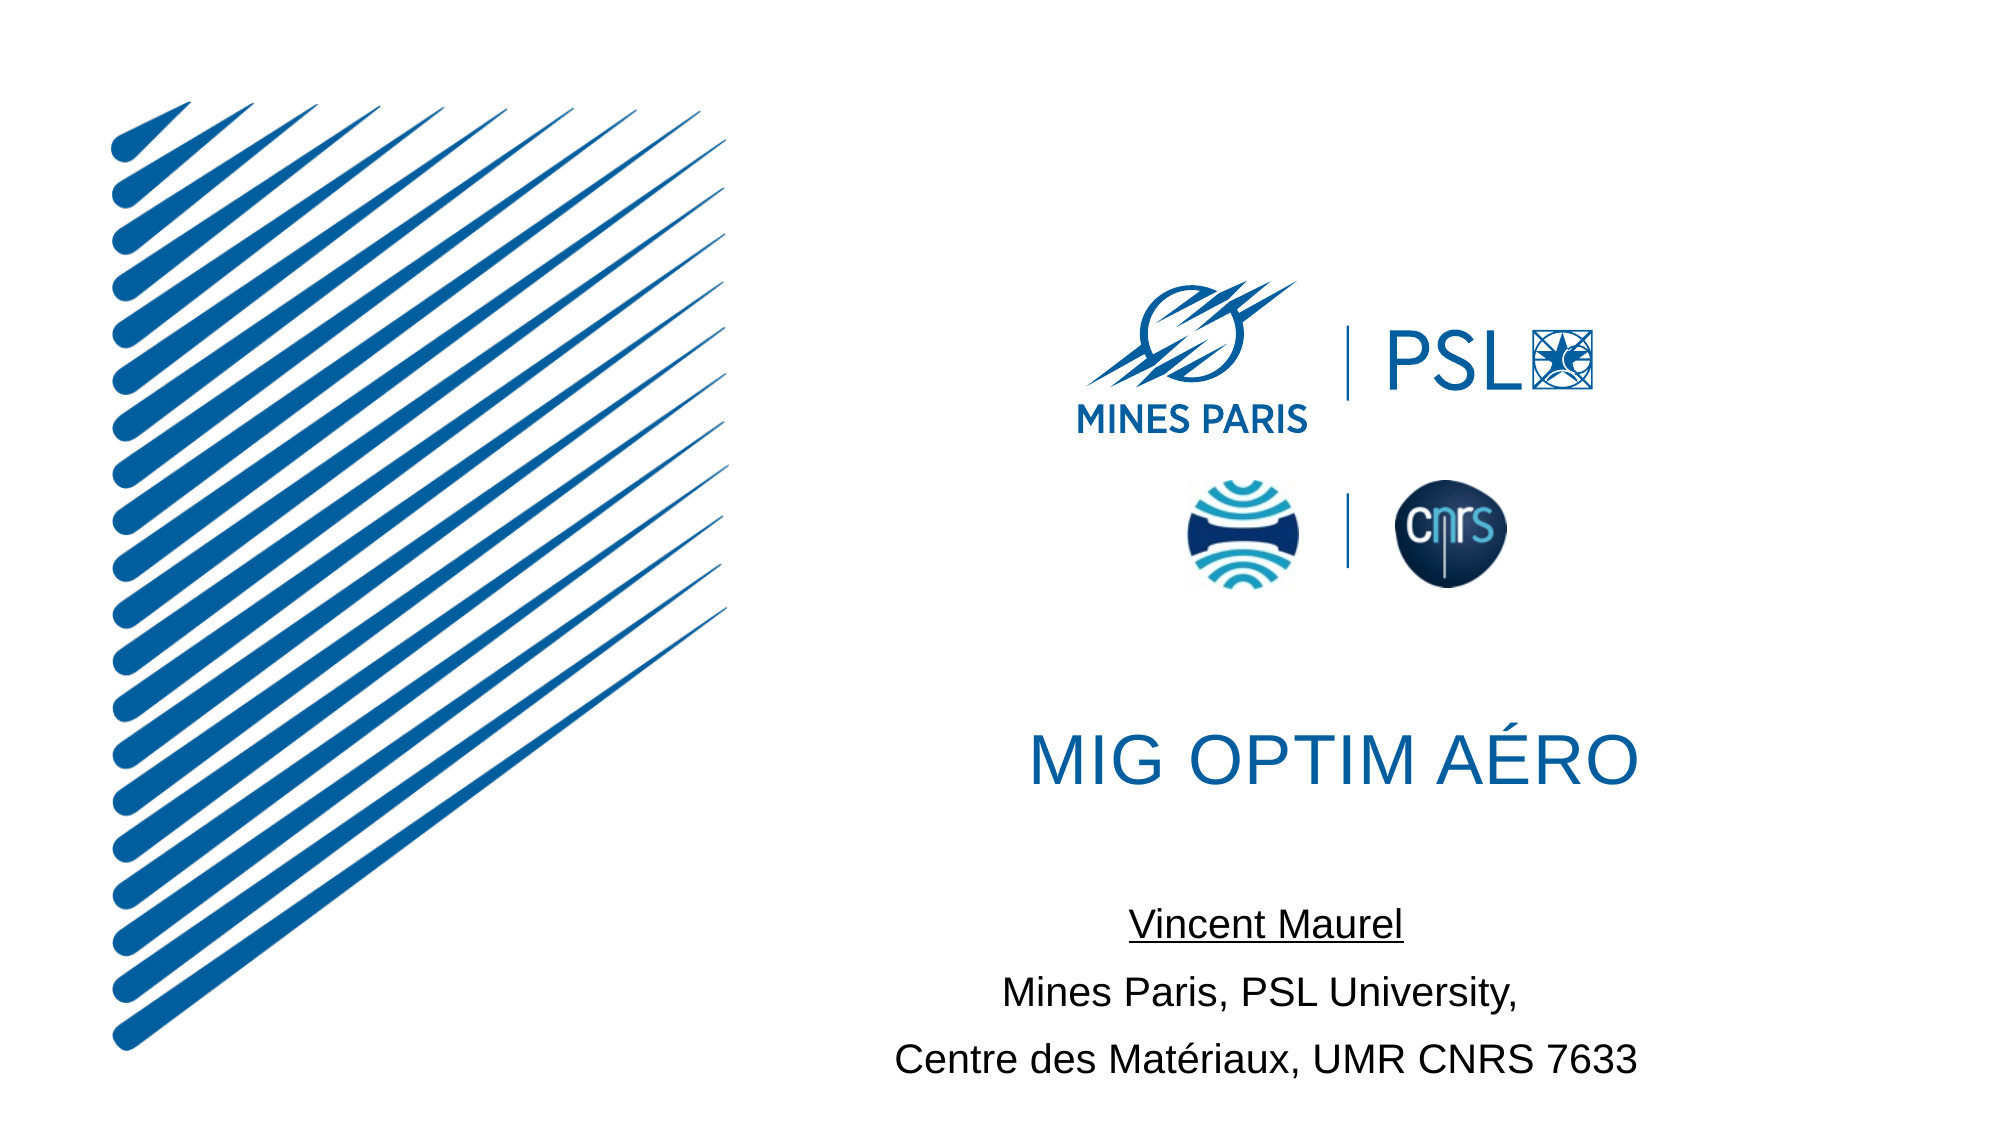

# MIG OPTIM AÉRO
Vincent Maurel
Mines Paris, PSL University,
Centre des Matériaux, UMR CNRS 7633